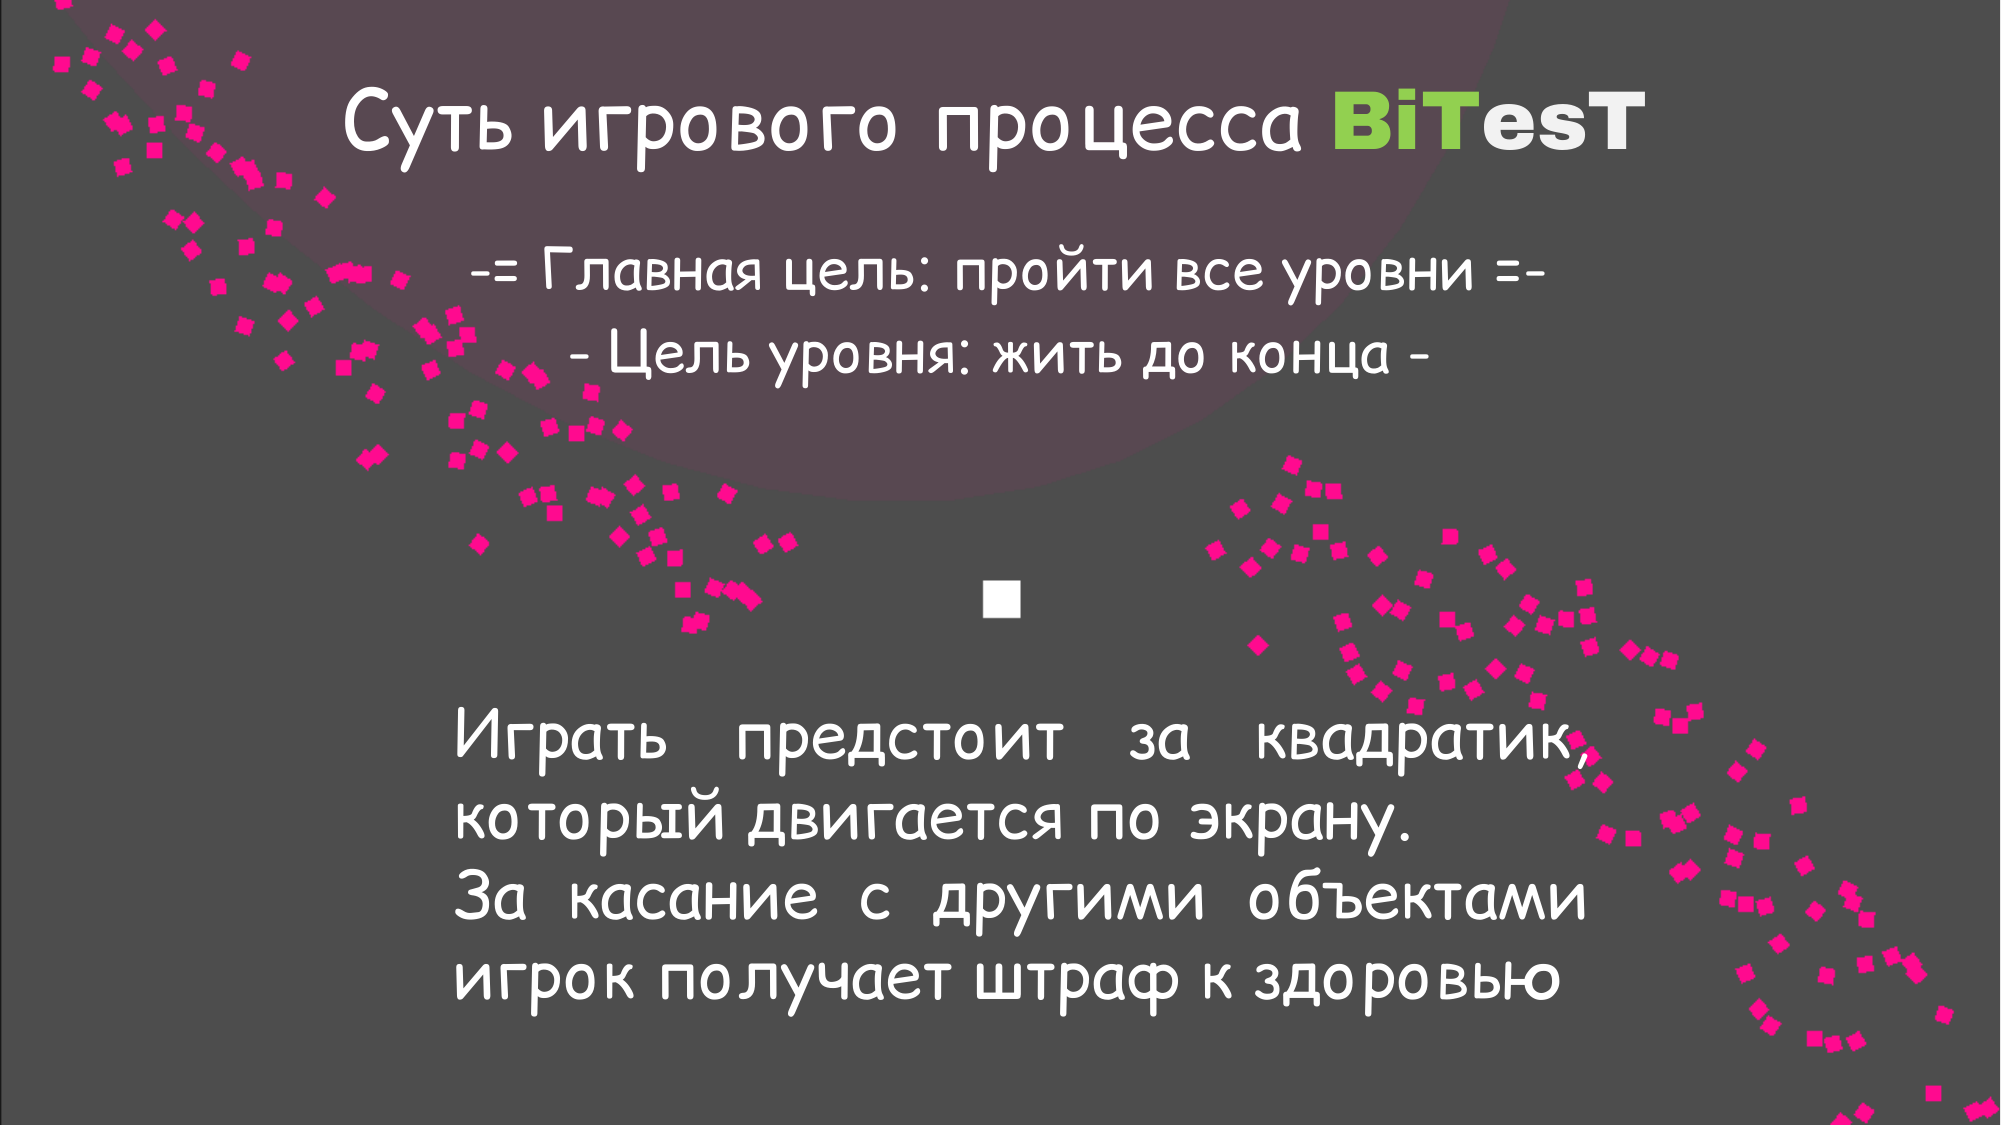

# Суть игрового процесса BiTesT
 -= Главная цель: пройти все уровни =-
- Цель уровня: жить до конца -
Играть предстоит за квадратик, который двигается по экрану.
За касание с другими объектами игрок получает штраф к здоровью